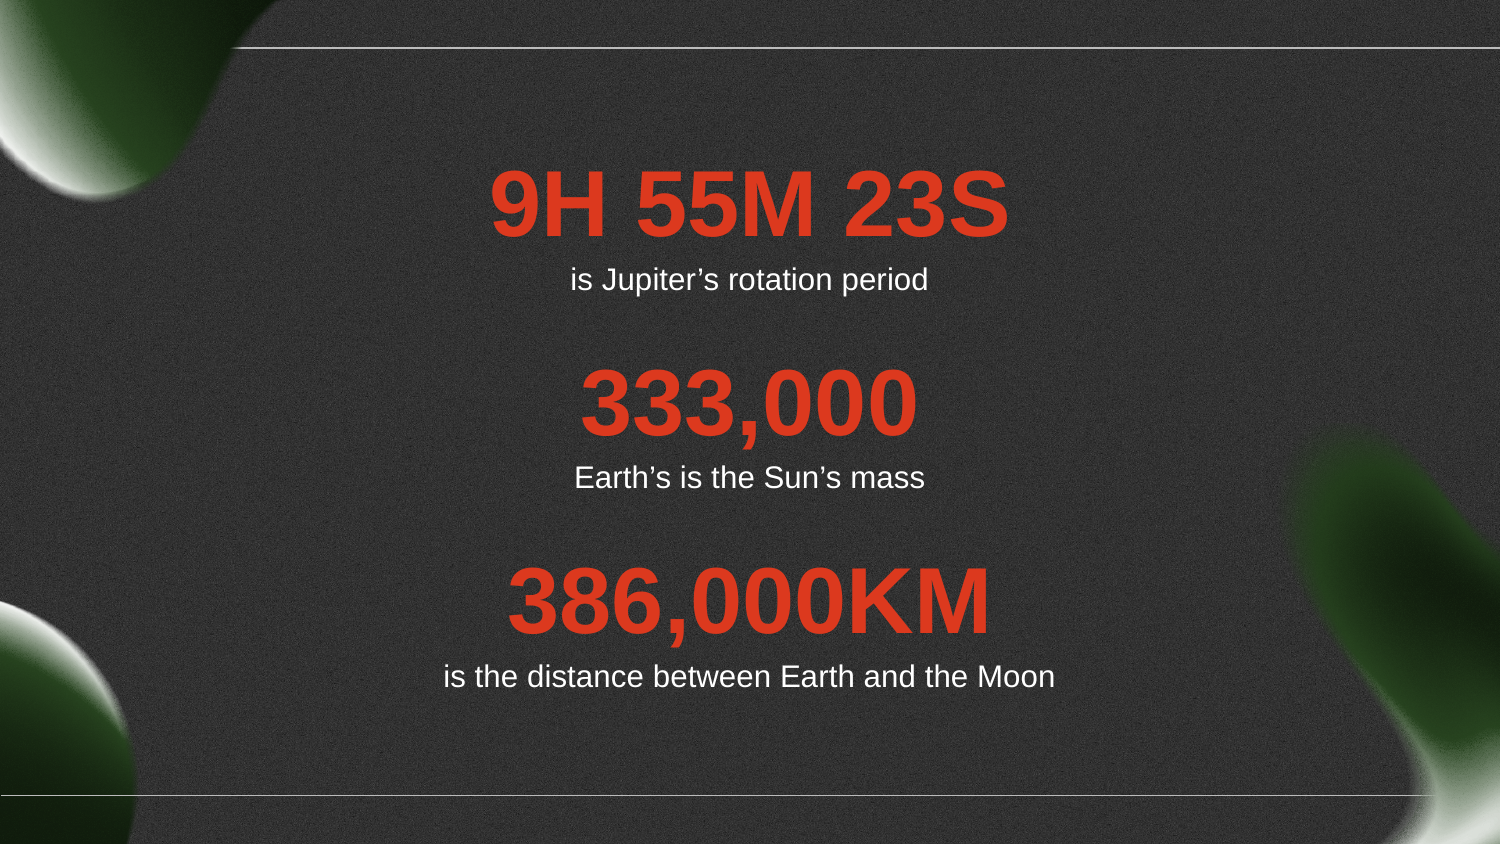

# 9H 55M 23S
is Jupiter’s rotation period
333,000
Earth’s is the Sun’s mass
386,000KM
is the distance between Earth and the Moon